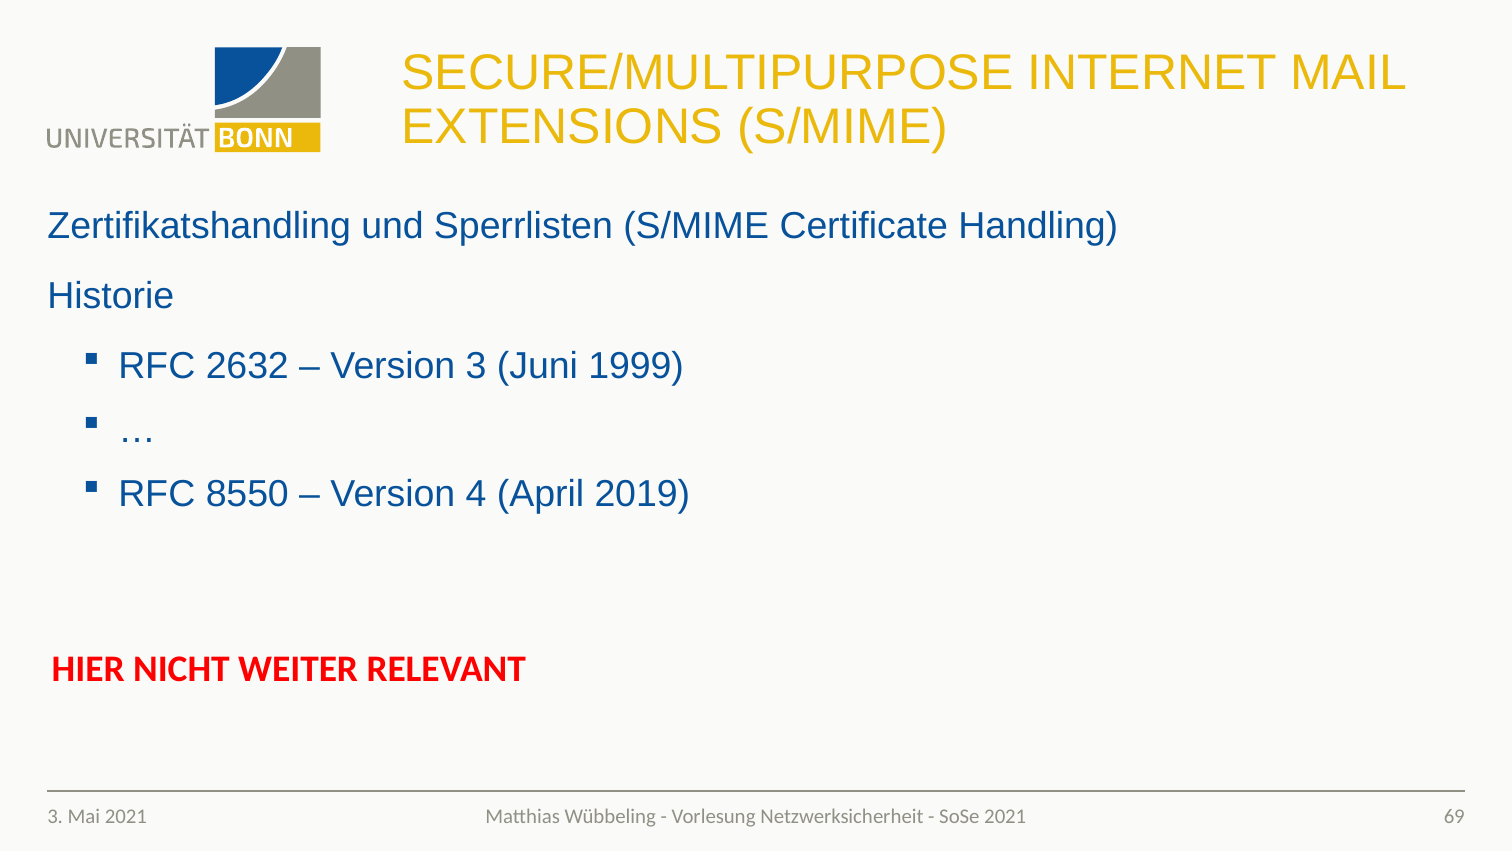

# Secure/Multipurpose Internet Mail Extensions (S/MIME)
Zertifikatshandling und Sperrlisten (S/MIME Certificate Handling)
Historie
RFC 2632 – Version 3 (Juni 1999)
…
RFC 8550 – Version 4 (April 2019)

Hier nicht weiter relevant
3. Mai 2021
69
Matthias Wübbeling - Vorlesung Netzwerksicherheit - SoSe 2021